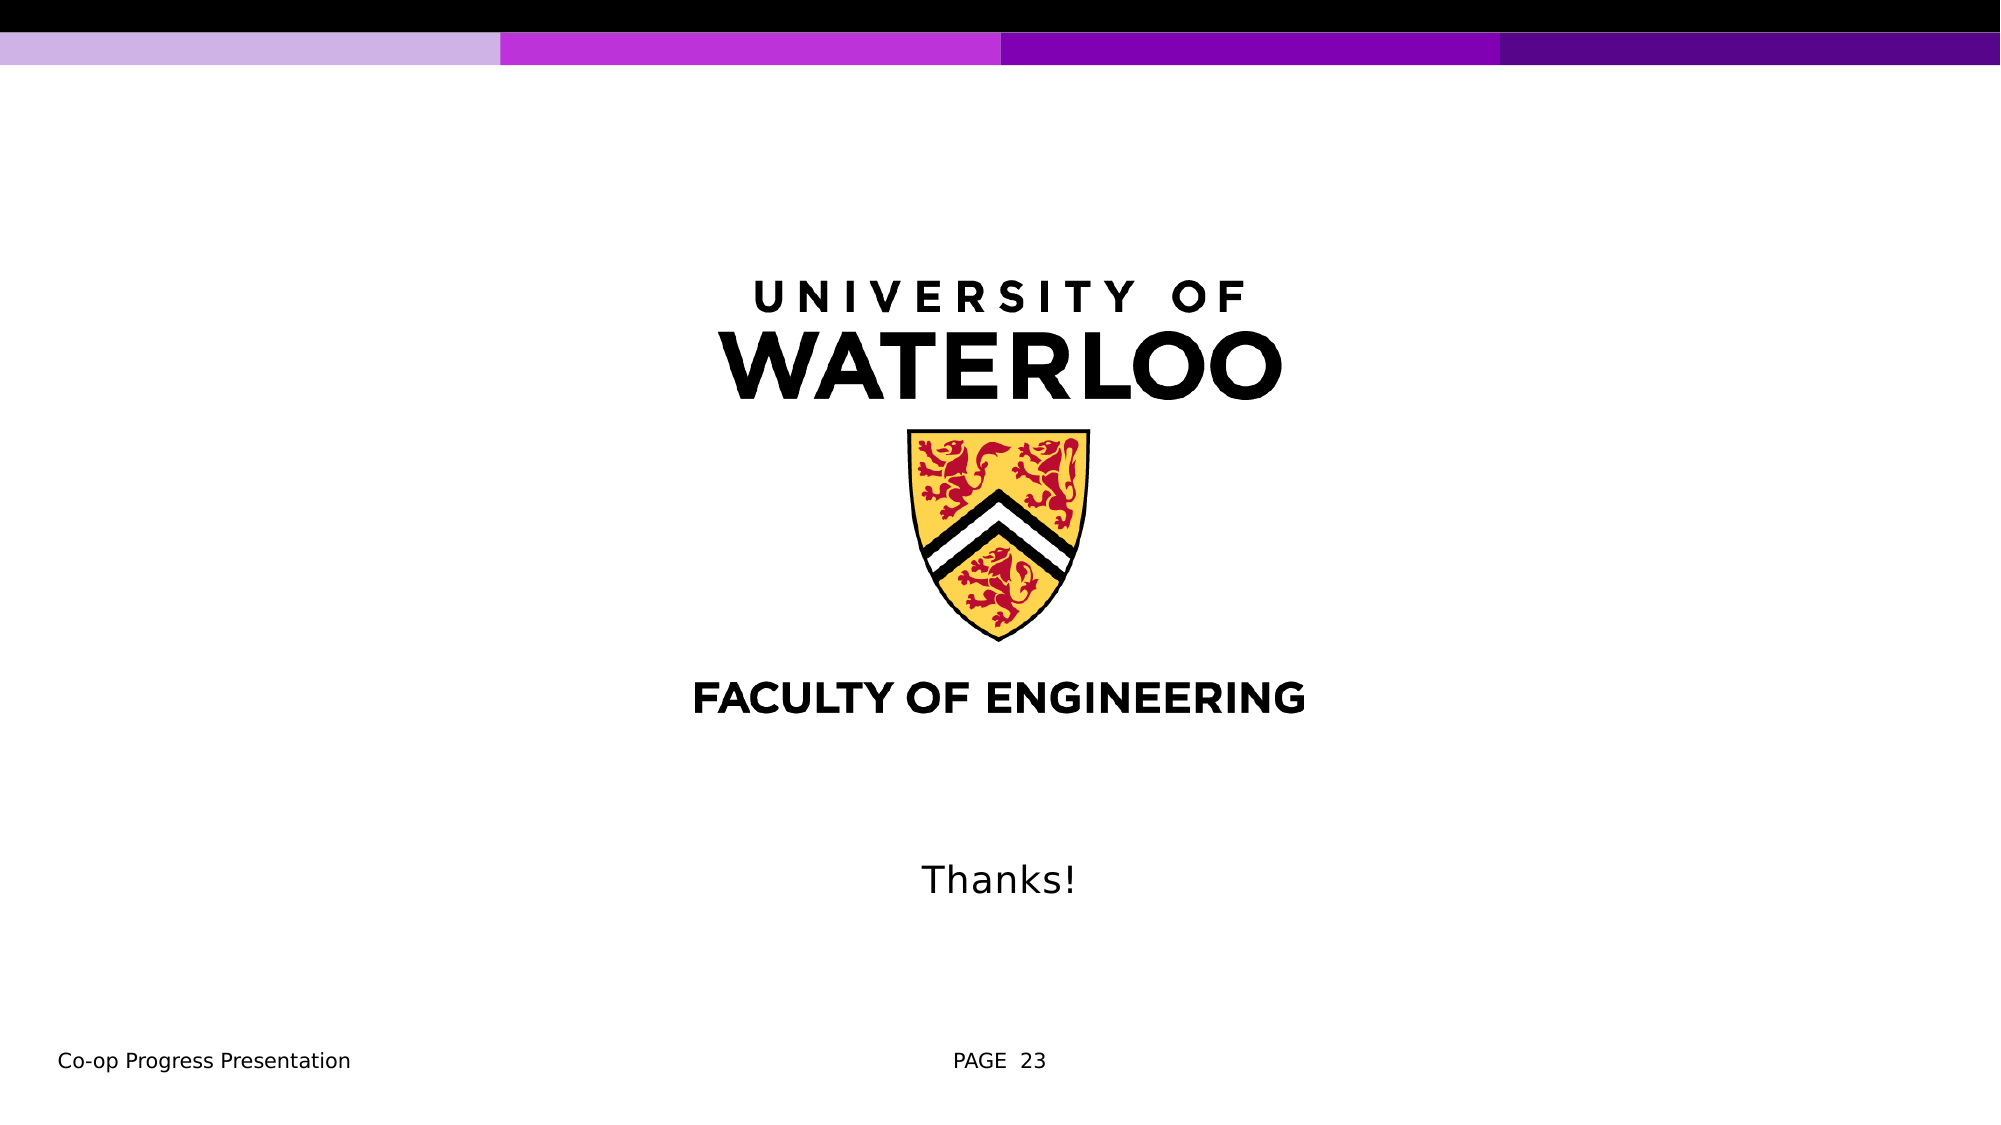

# Thanks!
Co-op Progress Presentation
PAGE  23